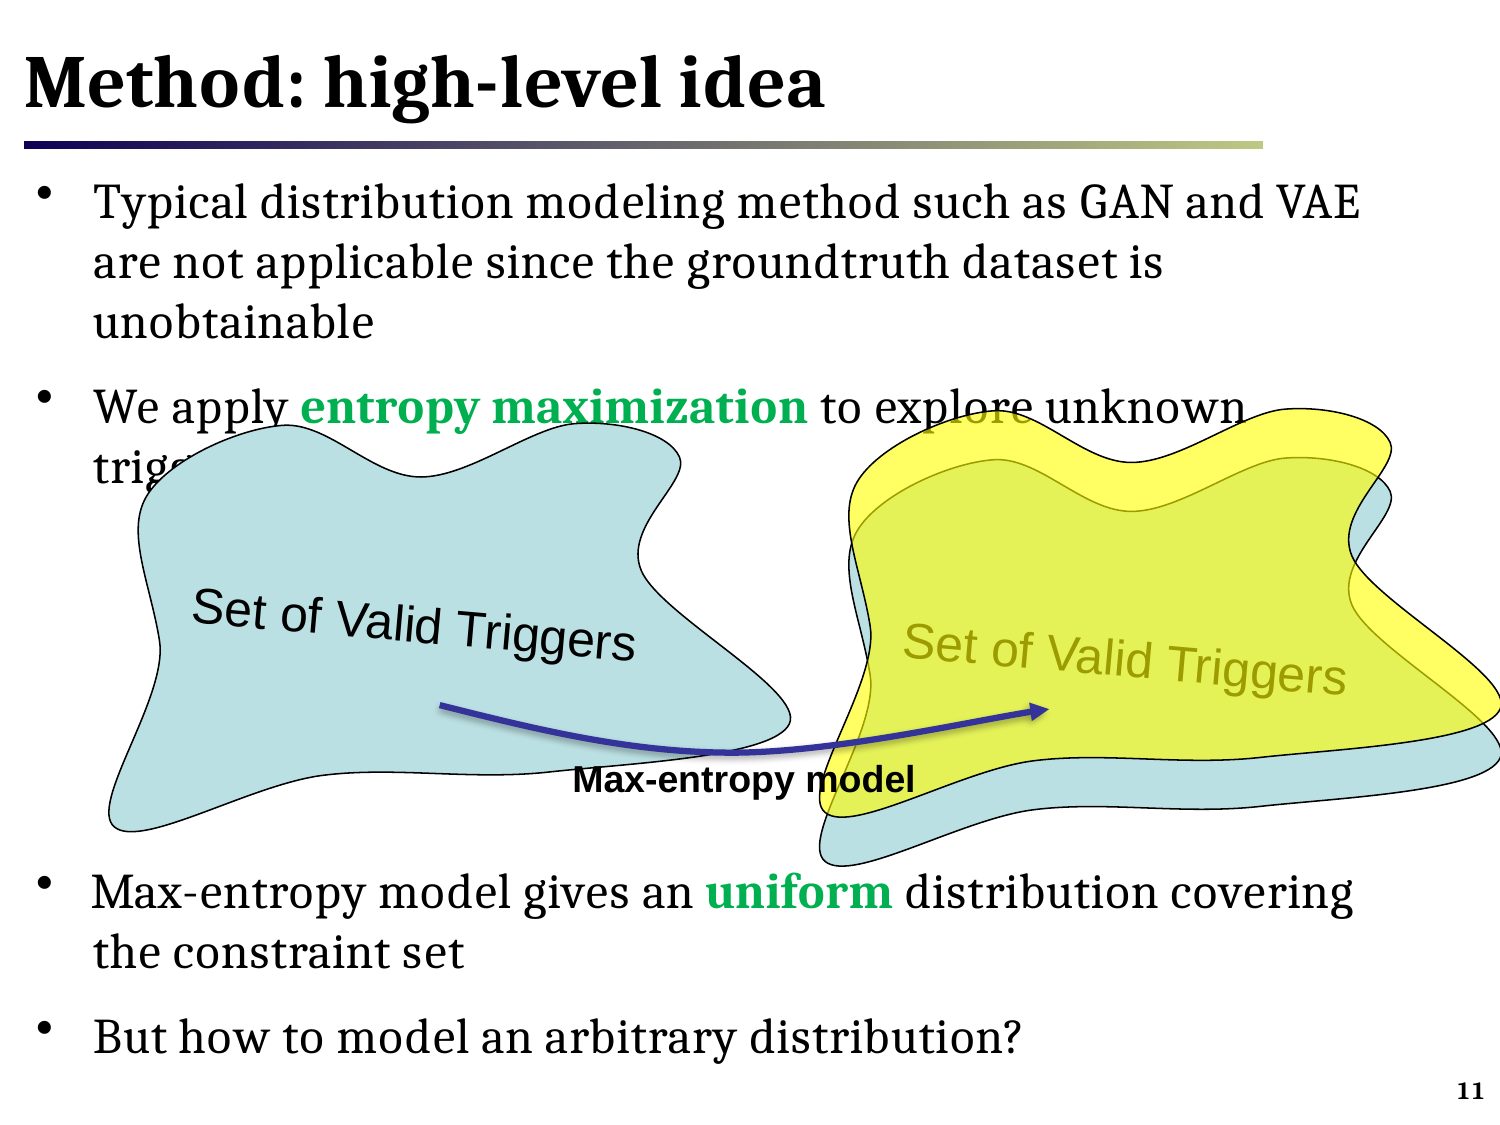

# Method: high-level idea
Typical distribution modeling method such as GAN and VAE are not applicable since the groundtruth dataset is unobtainable
We apply entropy maximization to explore unknown triggers

Max-entropy model gives an uniform distribution covering the constraint set
But how to model an arbitrary distribution?

Set of Valid Triggers
Set of Valid Triggers

Max-entropy model